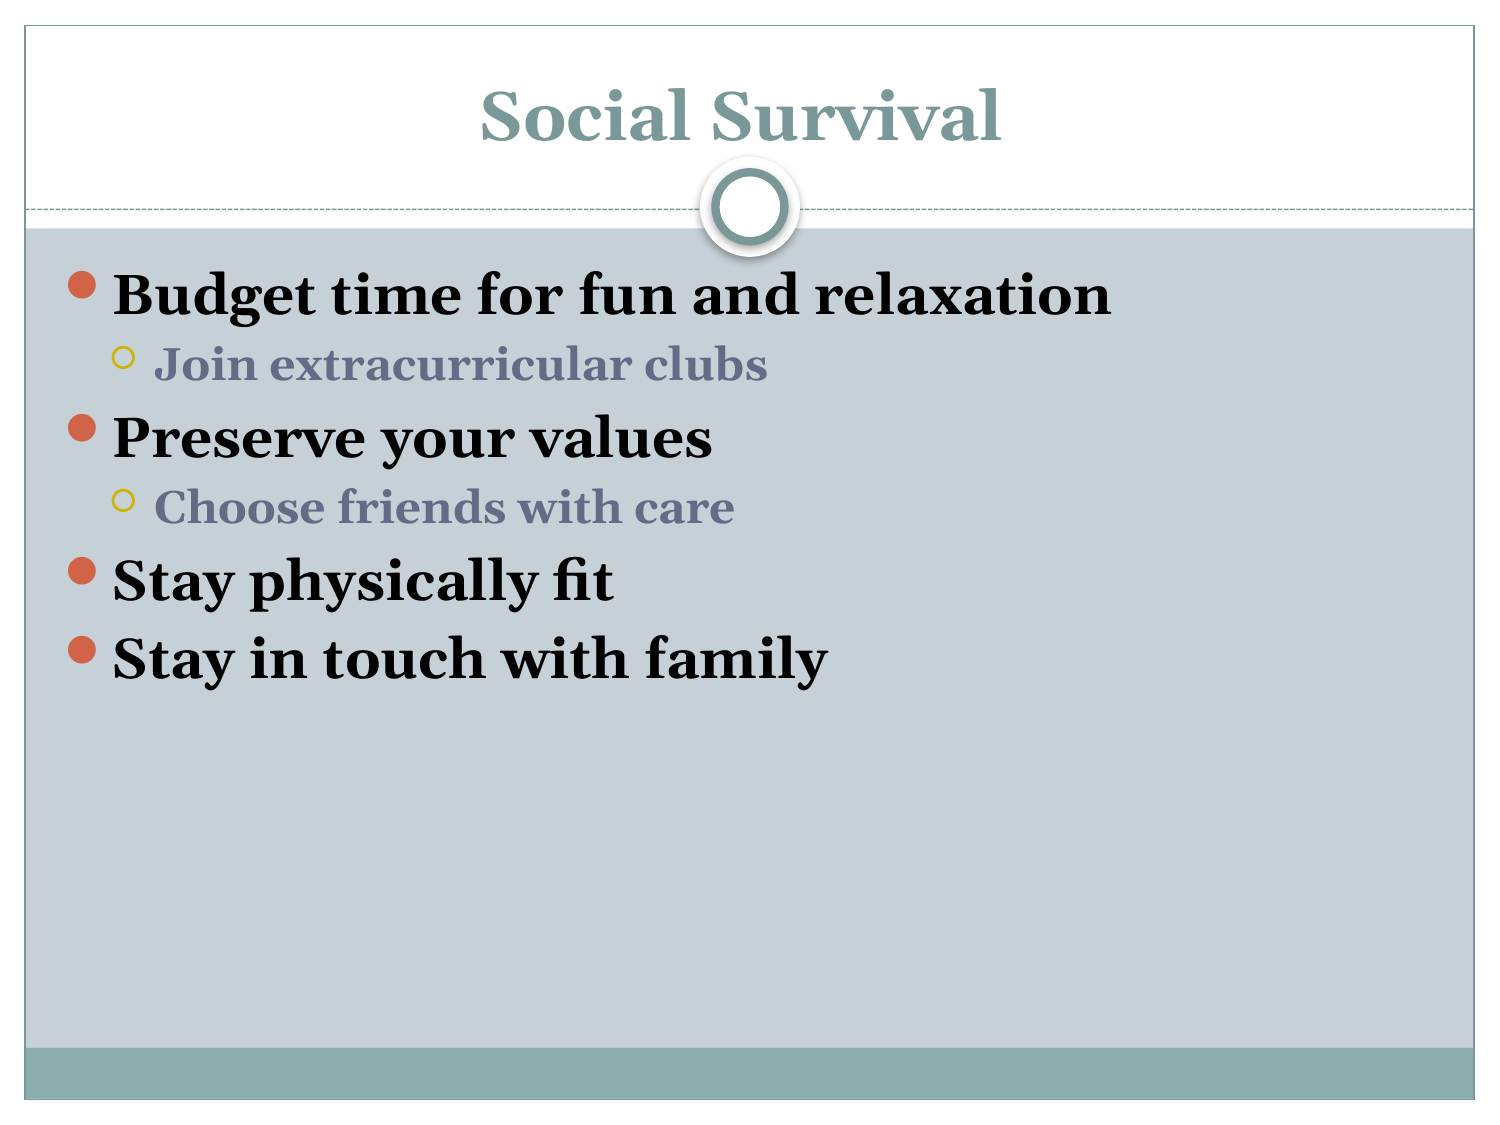

# Social Survival
Budget time for fun and relaxation
Join extracurricular clubs
Preserve your values
Choose friends with care
Stay physically fit
Stay in touch with family